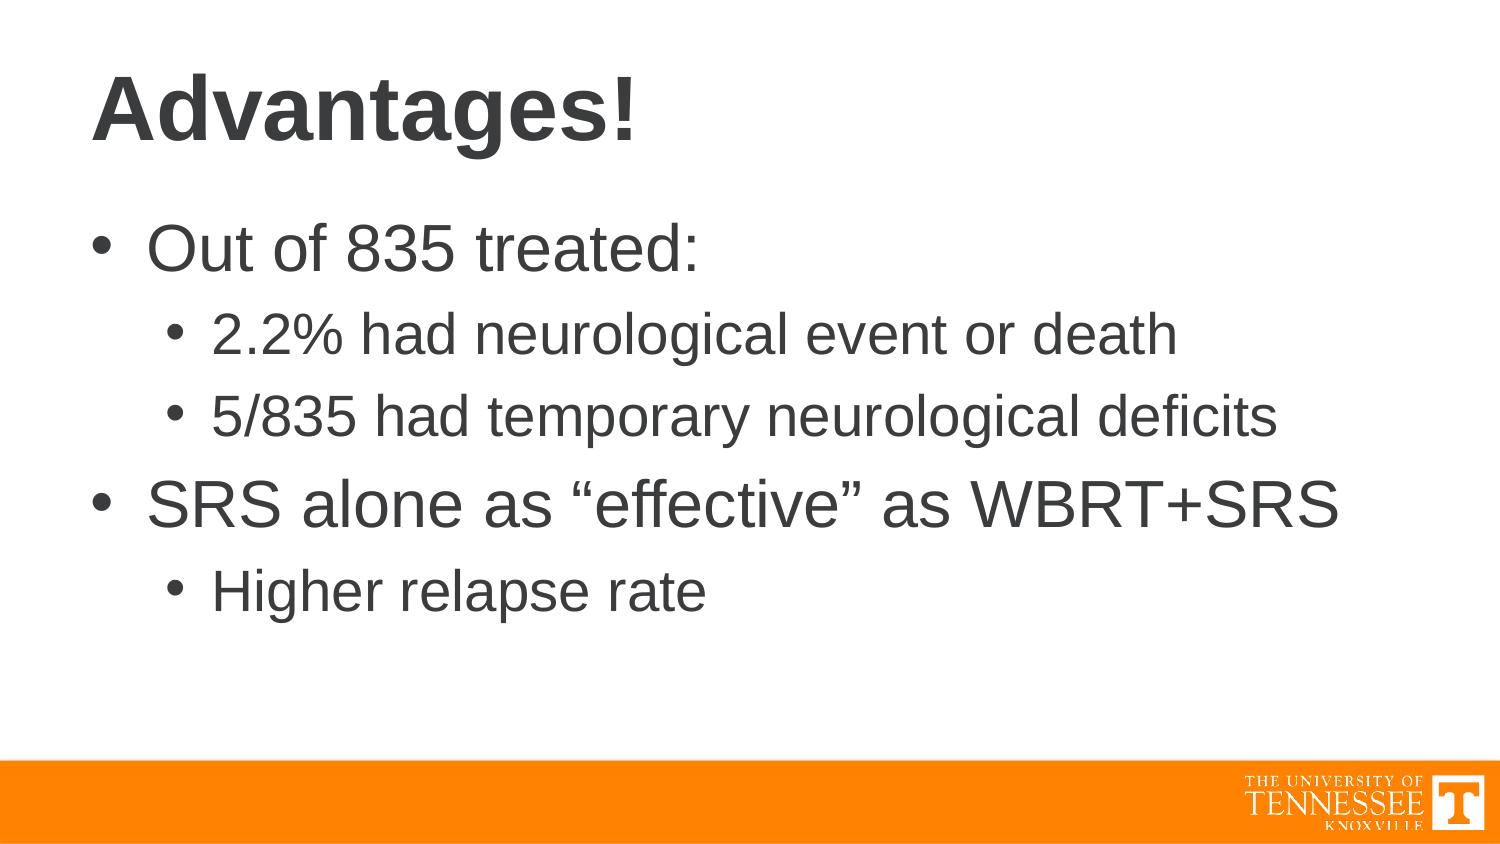

# Advantages!
Out of 835 treated:
2.2% had neurological event or death
5/835 had temporary neurological deficits
SRS alone as “effective” as WBRT+SRS
Higher relapse rate